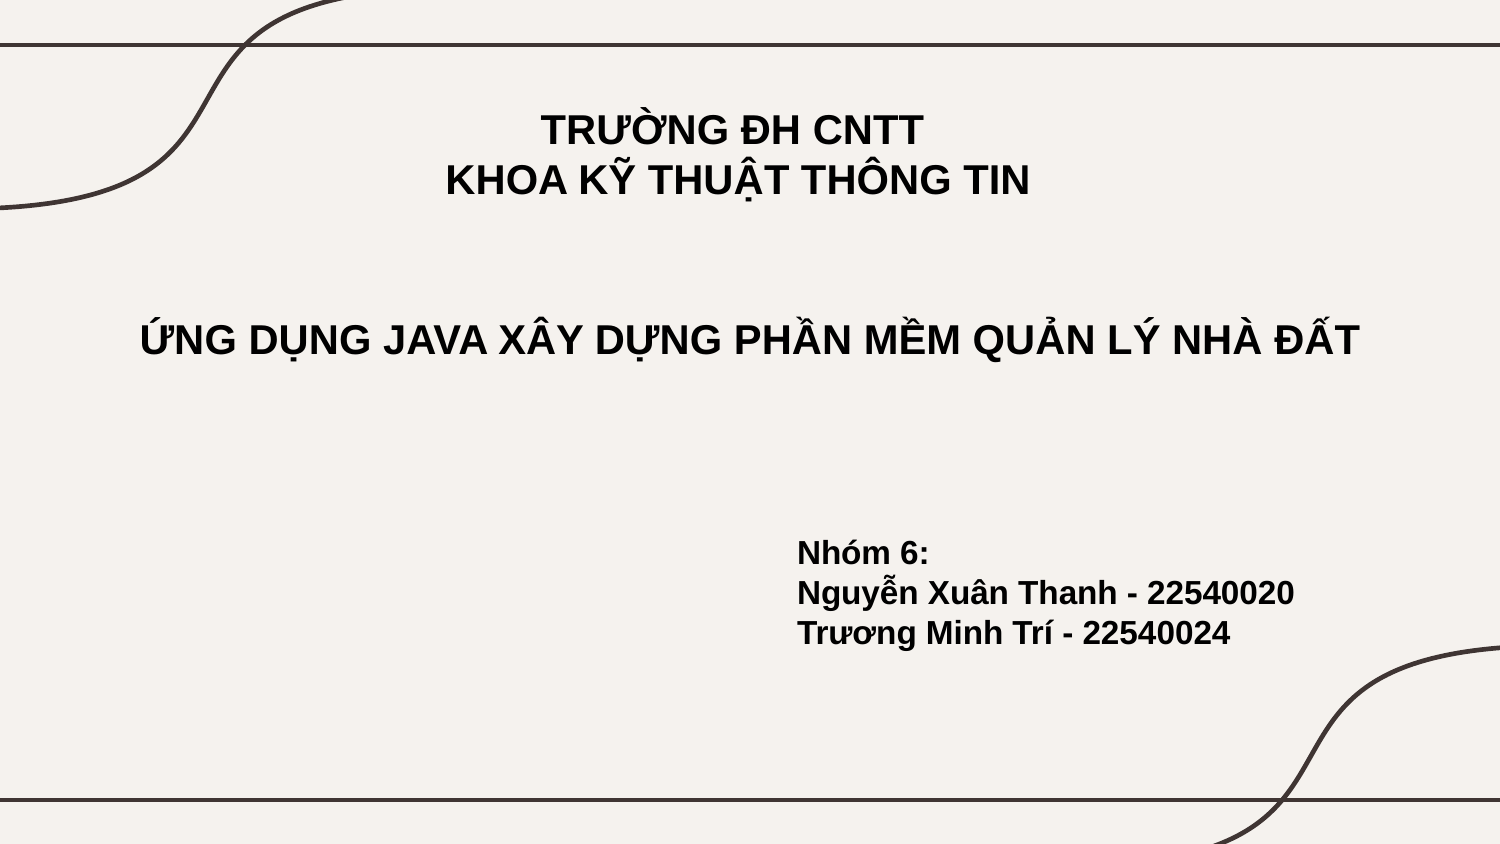

# TRƯỜNG ĐH CNTT KHOA KỸ THUẬT THÔNG TIN
ỨNG DỤNG JAVA XÂY DỰNG PHẦN MỀM QUẢN LÝ NHÀ ĐẤT
Nhóm 6:
Nguyễn Xuân Thanh - 22540020
Trương Minh Trí - 22540024